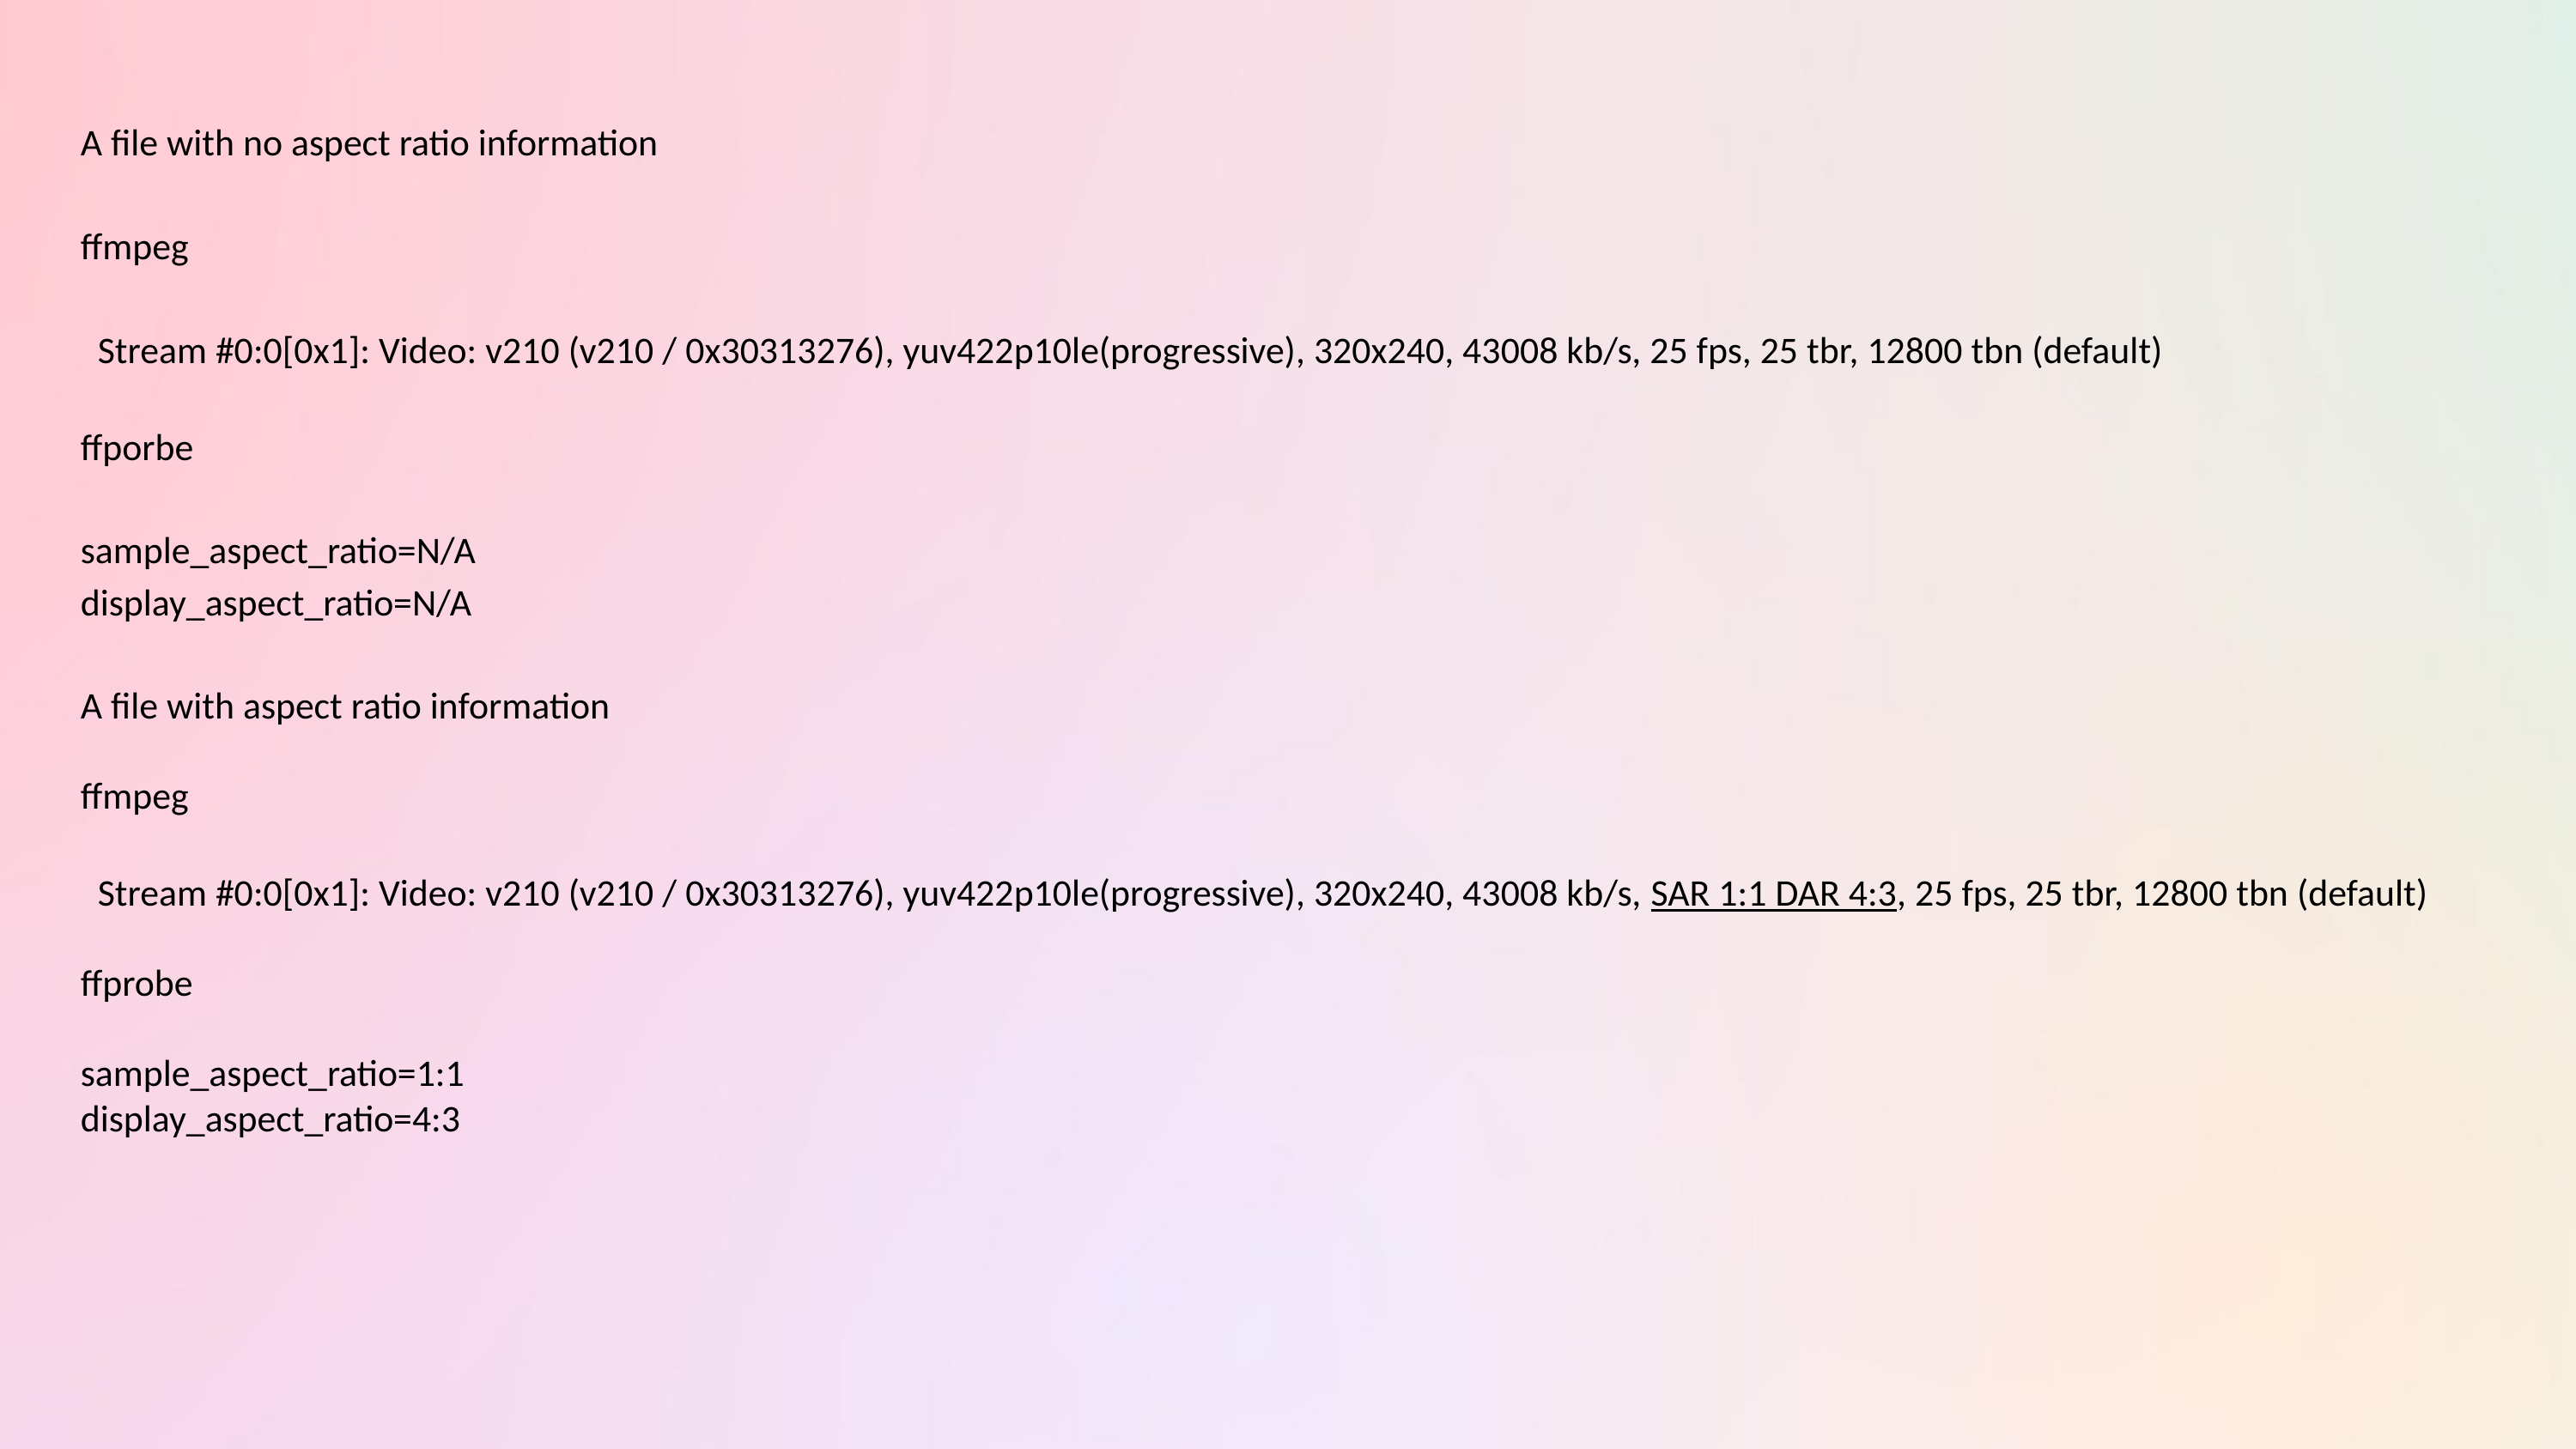

A file with no aspect ratio information

ffmpeg

  Stream #0:0[0x1]: Video: v210 (v210 / 0x30313276), yuv422p10le(progressive), 320x240, 43008 kb/s, 25 fps, 25 tbr, 12800 tbn (default)

ffporbe

sample_aspect_ratio=N/A
display_aspect_ratio=N/A

A file with aspect ratio information

ffmpeg

  Stream #0:0[0x1]: Video: v210 (v210 / 0x30313276), yuv422p10le(progressive), 320x240, 43008 kb/s, SAR 1:1 DAR 4:3, 25 fps, 25 tbr, 12800 tbn (default)

ffprobe

sample_aspect_ratio=1:1
display_aspect_ratio=4:3